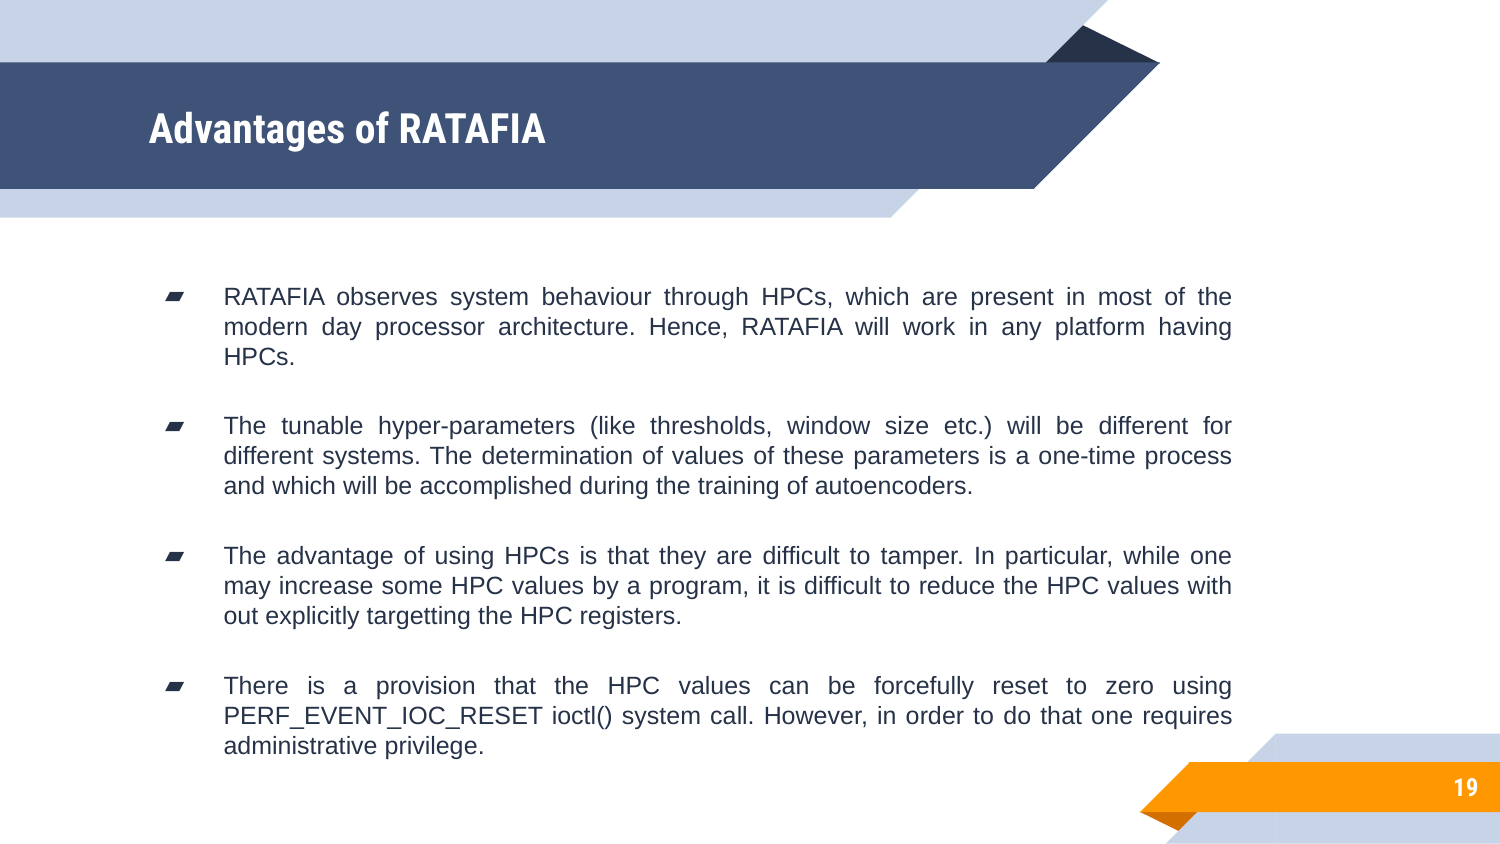

# Advantages of RATAFIA
RATAFIA observes system behaviour through HPCs, which are present in most of the modern day processor architecture. Hence, RATAFIA will work in any platform having HPCs.

The tunable hyper-parameters (like thresholds, window size etc.) will be different for different systems. The determination of values of these parameters is a one-time process and which will be accomplished during the training of autoencoders.

The advantage of using HPCs is that they are difficult to tamper. In particular, while one may increase some HPC values by a program, it is difficult to reduce the HPC values with out explicitly targetting the HPC registers.

There is a provision that the HPC values can be forcefully reset to zero using PERF_EVENT_IOC_RESET ioctl() system call. However, in order to do that one requires administrative privilege.
19